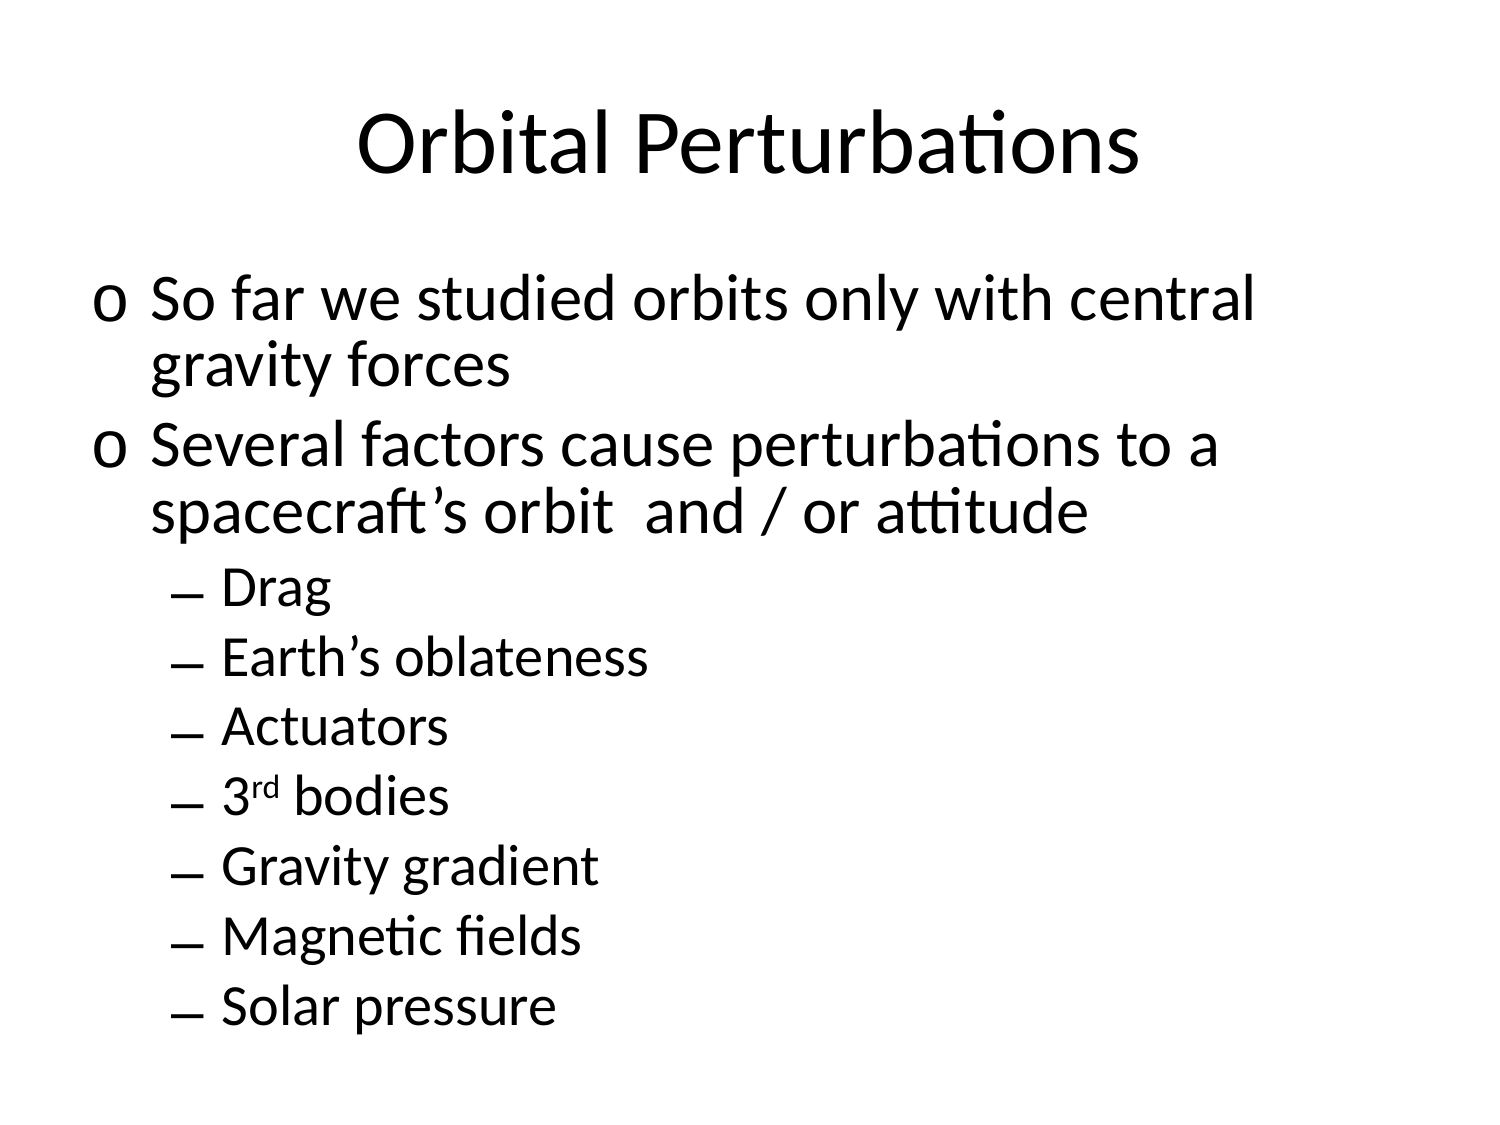

# Orbital Perturbations
So far we studied orbits only with central gravity forces
Several factors cause perturbations to a spacecraft’s orbit  and / or attitude
Drag
Earth’s oblateness
Actuators
3rd bodies
Gravity gradient
Magnetic fields
Solar pressure